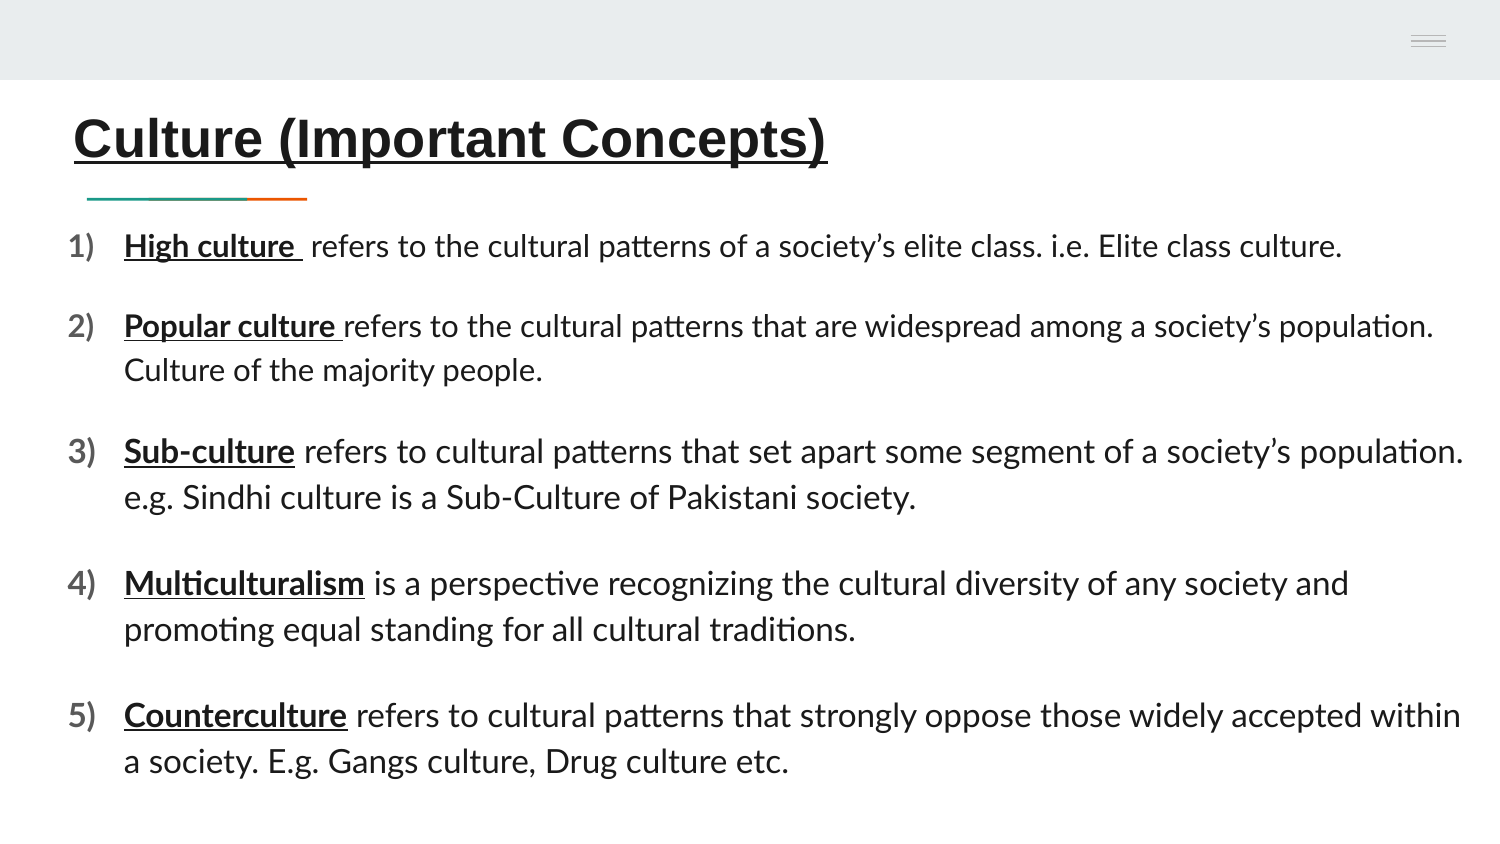

# Culture (Important Concepts)
High culture  refers to the cultural patterns of a society’s elite class. i.e. Elite class culture.

Popular culture refers to the cultural patterns that are widespread among a society’s population. Culture of the majority people.

Sub-culture refers to cultural patterns that set apart some segment of a society’s population. e.g. Sindhi culture is a Sub-Culture of Pakistani society.

Multiculturalism is a perspective recognizing the cultural diversity of any society and promoting equal standing for all cultural traditions.

Counterculture refers to cultural patterns that strongly oppose those widely accepted within a society. E.g. Gangs culture, Drug culture etc.